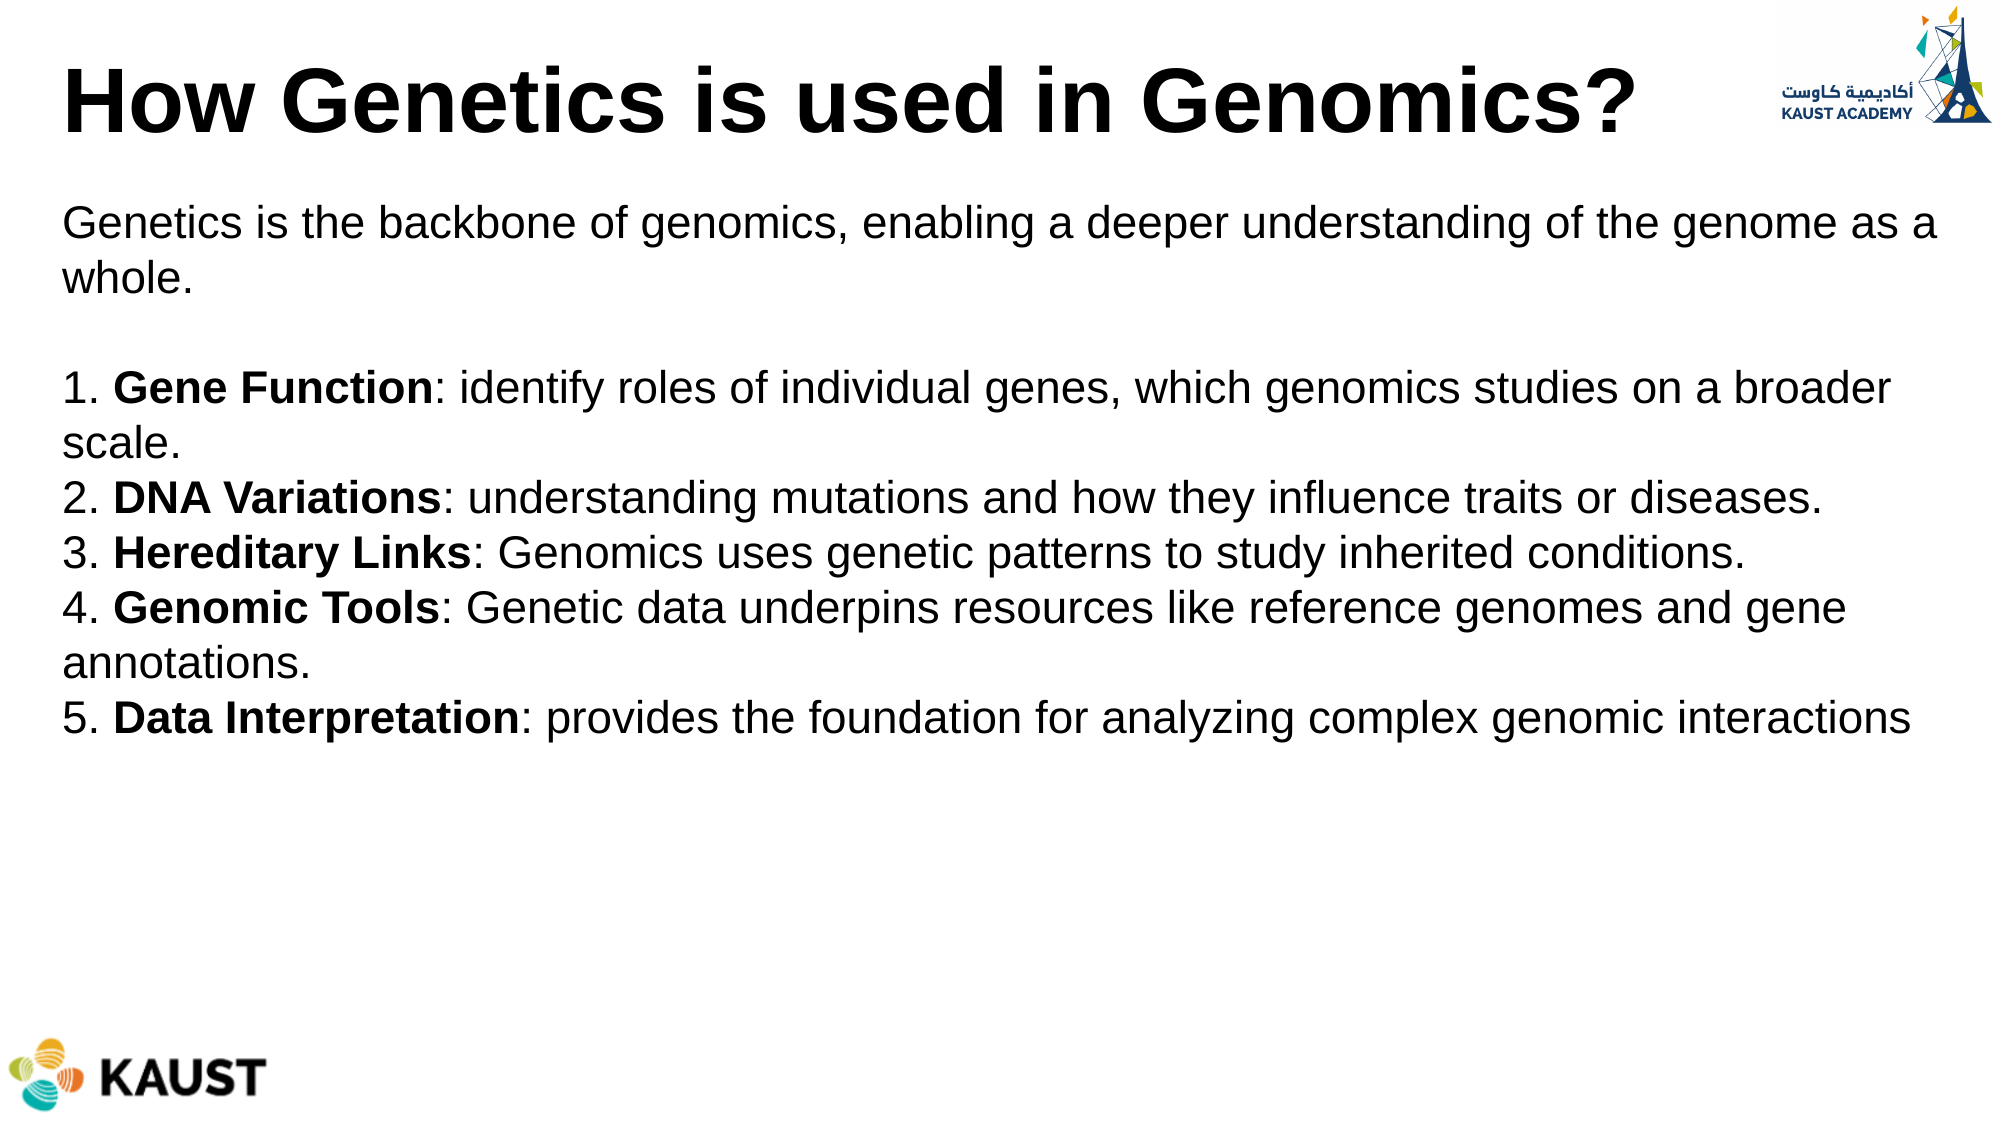

How Genetics is used in Genomics?
Genetics is the backbone of genomics, enabling a deeper understanding of the genome as a whole.

1. Gene Function: identify roles of individual genes, which genomics studies on a broader scale.
2. DNA Variations: understanding mutations and how they influence traits or diseases.
3. Hereditary Links: Genomics uses genetic patterns to study inherited conditions.
4. Genomic Tools: Genetic data underpins resources like reference genomes and gene
annotations.
5. Data Interpretation: provides the foundation for analyzing complex genomic interactions